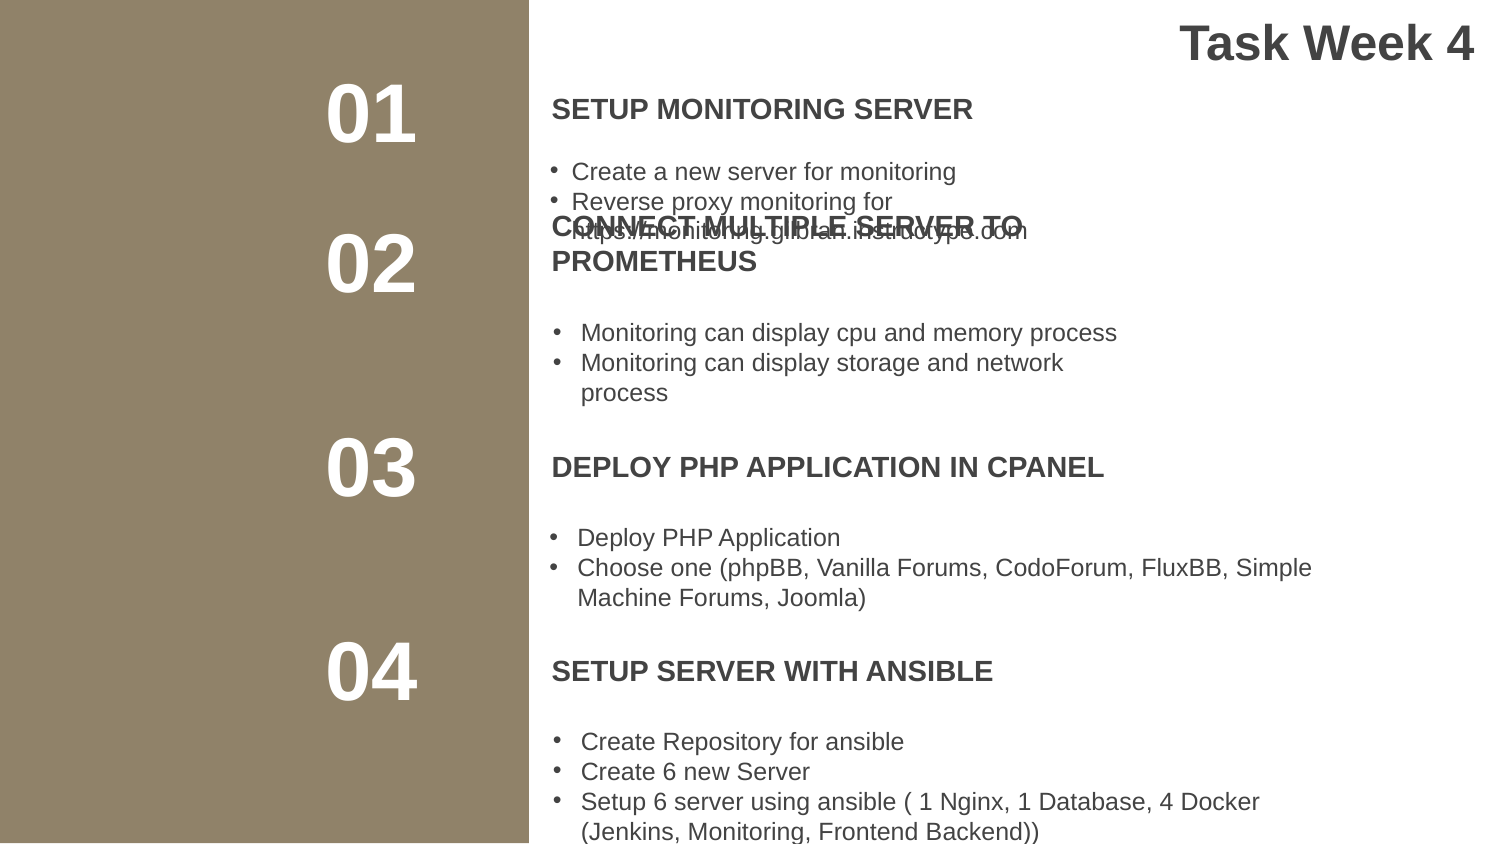

Task Week 4
# SETUP MONITORING SERVER
01
Create a new server for monitoring
Reverse proxy monitoring for https://monitoring.gilbran.instructype.com

CONNECT MULTIPLE SERVER TO PROMETHEUS
02
Monitoring can display cpu and memory process
Monitoring can display storage and network process
DEPLOY PHP APPLICATION IN CPANEL
03
Deploy PHP Application
Choose one (phpBB, Vanilla Forums, CodoForum, FluxBB, Simple Machine Forums, Joomla)

SETUP SERVER WITH ANSIBLE
04
Create Repository for ansible
Create 6 new Server
Setup 6 server using ansible ( 1 Nginx, 1 Database, 4 Docker (Jenkins, Monitoring, Frontend Backend))